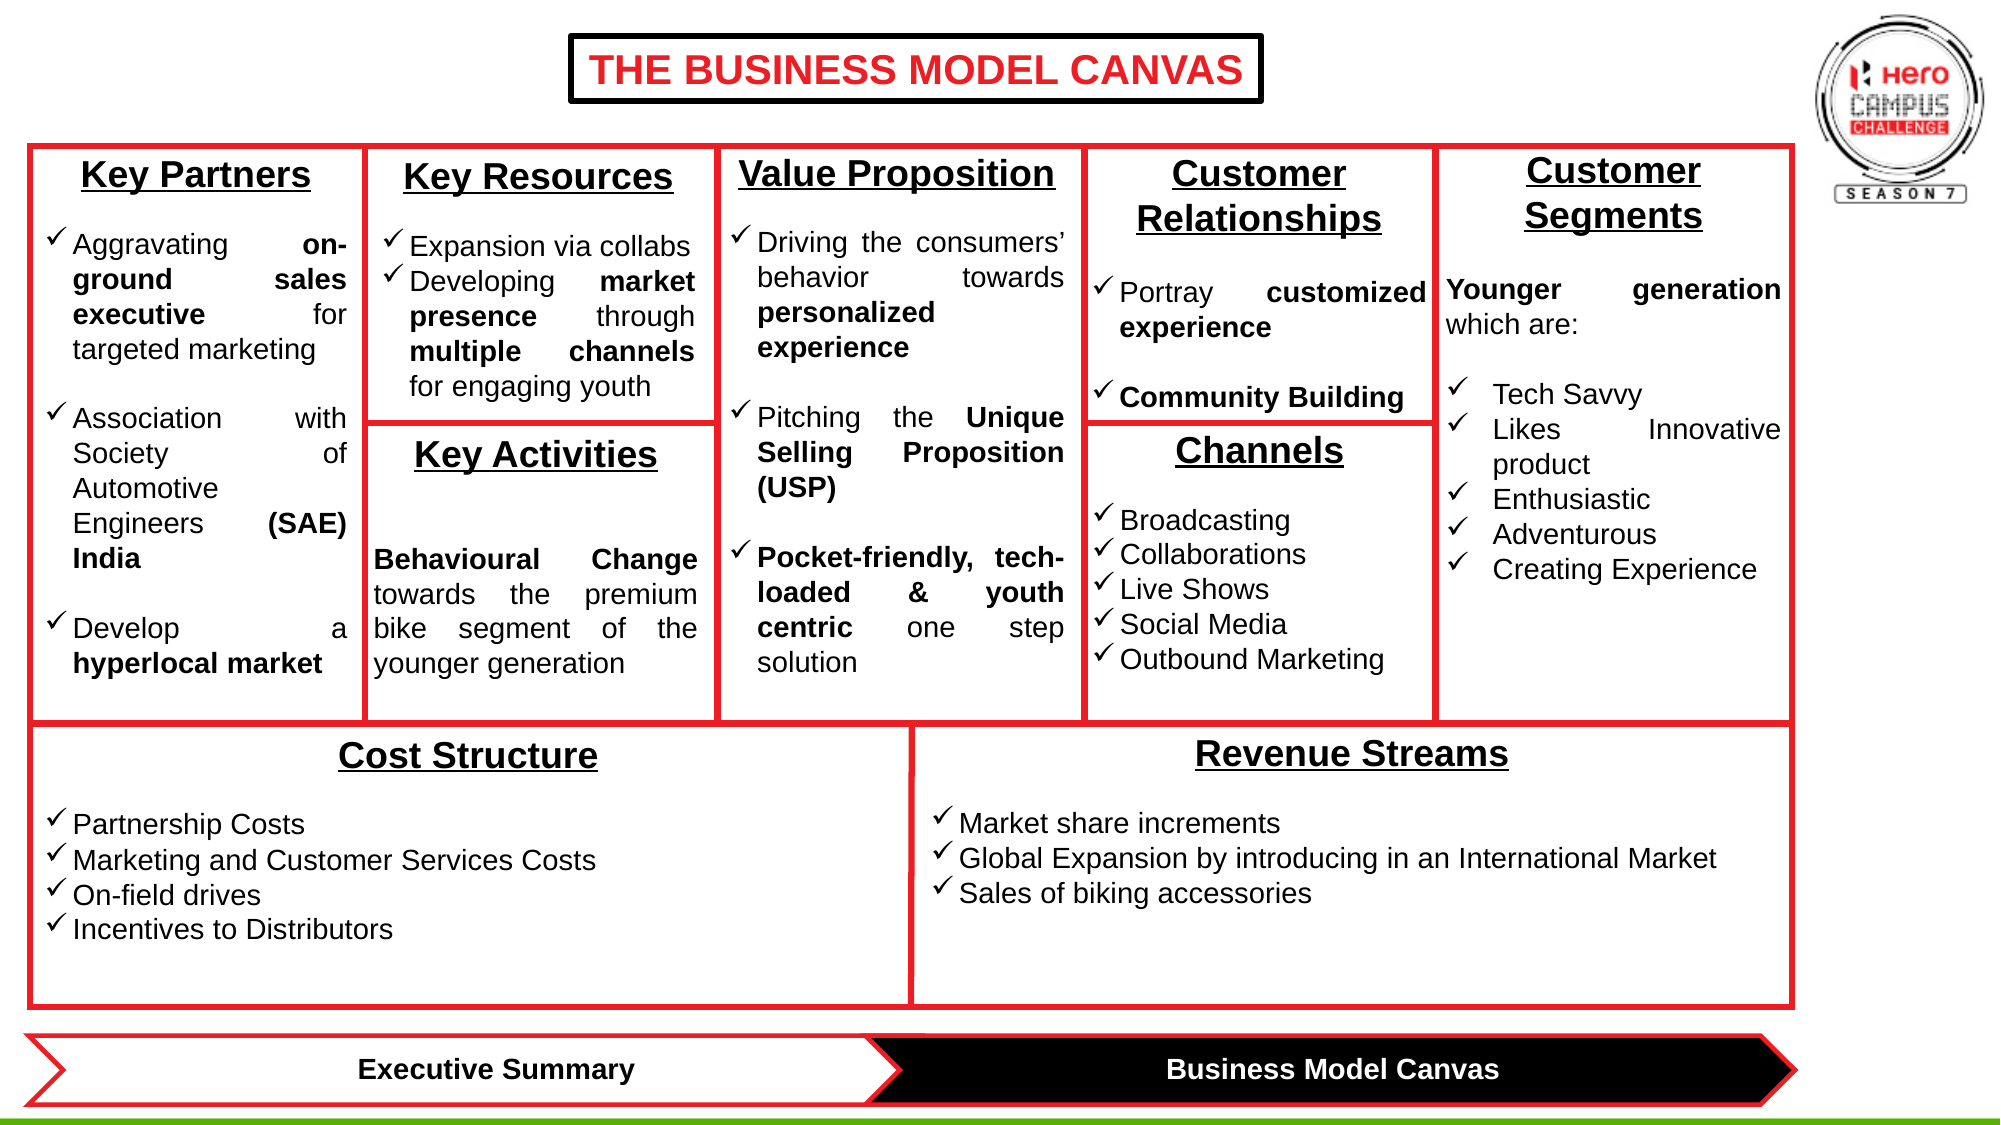

THE BUSINESS MODEL CANVAS
Customer Segments

Younger generation which are:

Tech Savvy
Likes Innovative product
Enthusiastic
Adventurous
Creating Experience
Value Proposition

Driving the consumers’ behavior towards personalized experience

Pitching the Unique Selling Proposition (USP)

Pocket-friendly, tech-loaded & youth centric one step solution
Customer Relationships

Portray customized experience

Community Building
Key Partners

Aggravating on-ground sales executive for targeted marketing

Association with Society of Automotive Engineers (SAE) India

Develop a hyperlocal market
Key Resources

Expansion via collabs
Developing market presence through multiple channels for engaging youth

Channels

Broadcasting
Collaborations
Live Shows
Social Media
Outbound Marketing
Key Activities

Behavioural Change towards the premium bike segment of the younger generation
Revenue Streams

Market share increments
Global Expansion by introducing in an International Market
Sales of biking accessories
Cost Structure

Partnership Costs
Marketing and Customer Services Costs
On-field drives
Incentives to Distributors
Executive Summary
Business Model Canvas